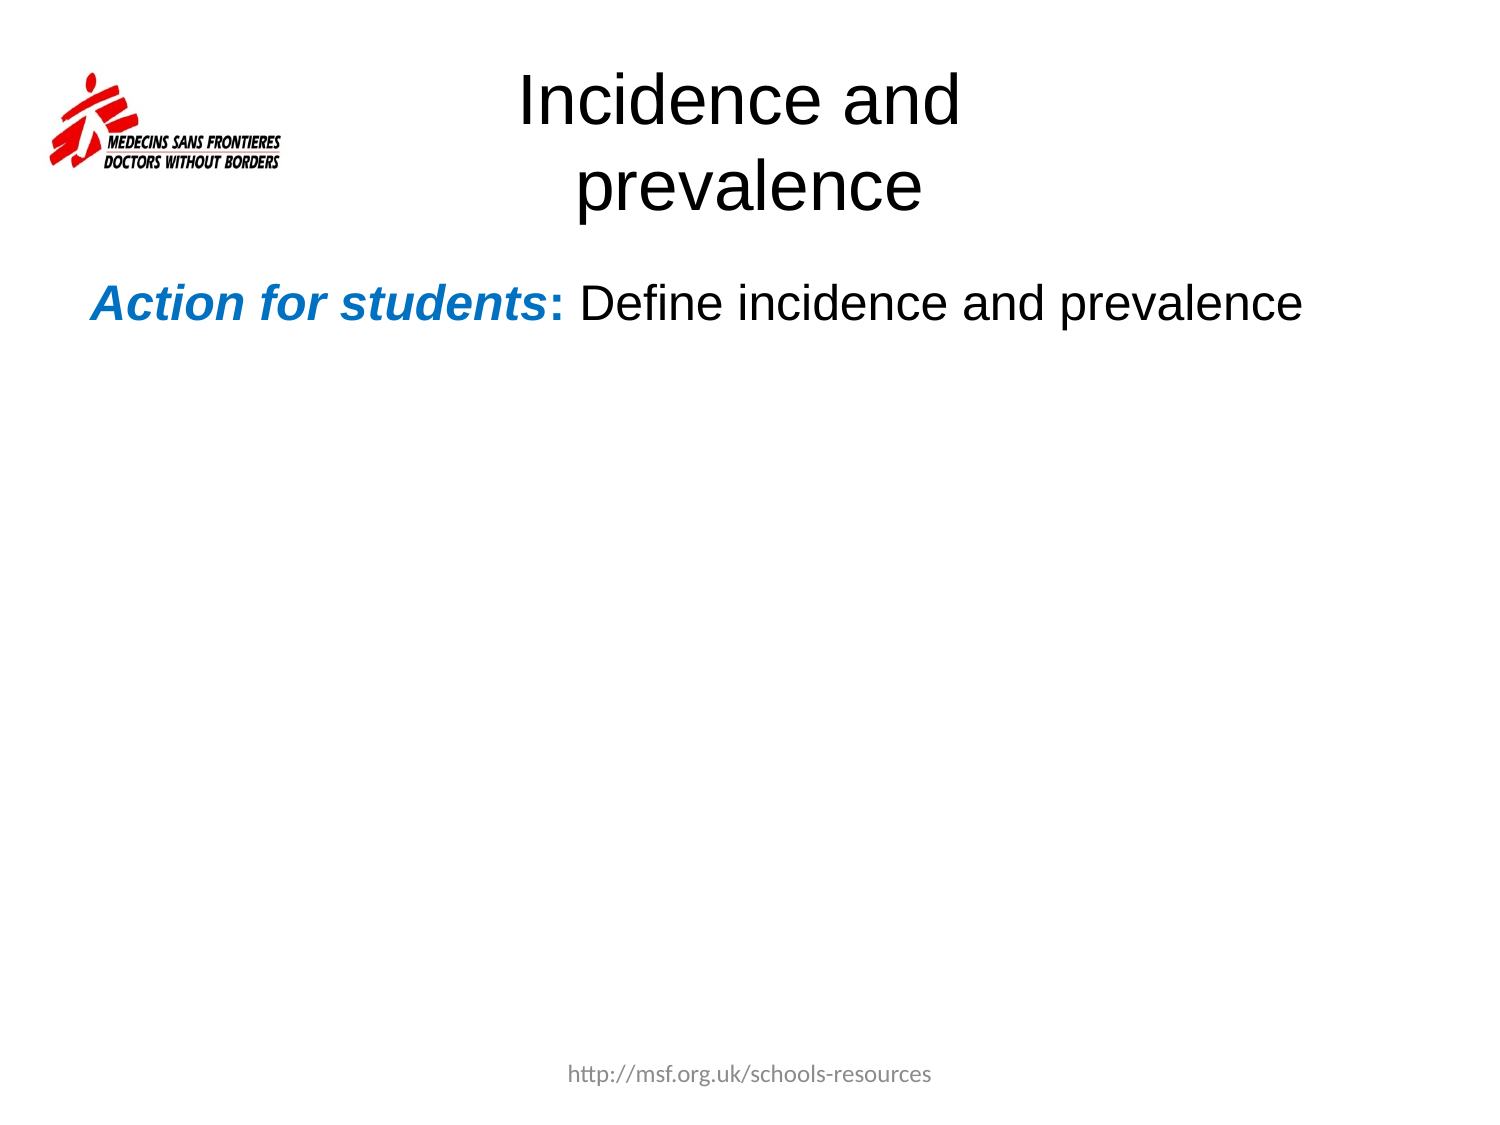

# Incidence and prevalence
Action for students: Define incidence and prevalence
http://msf.org.uk/schools-resources